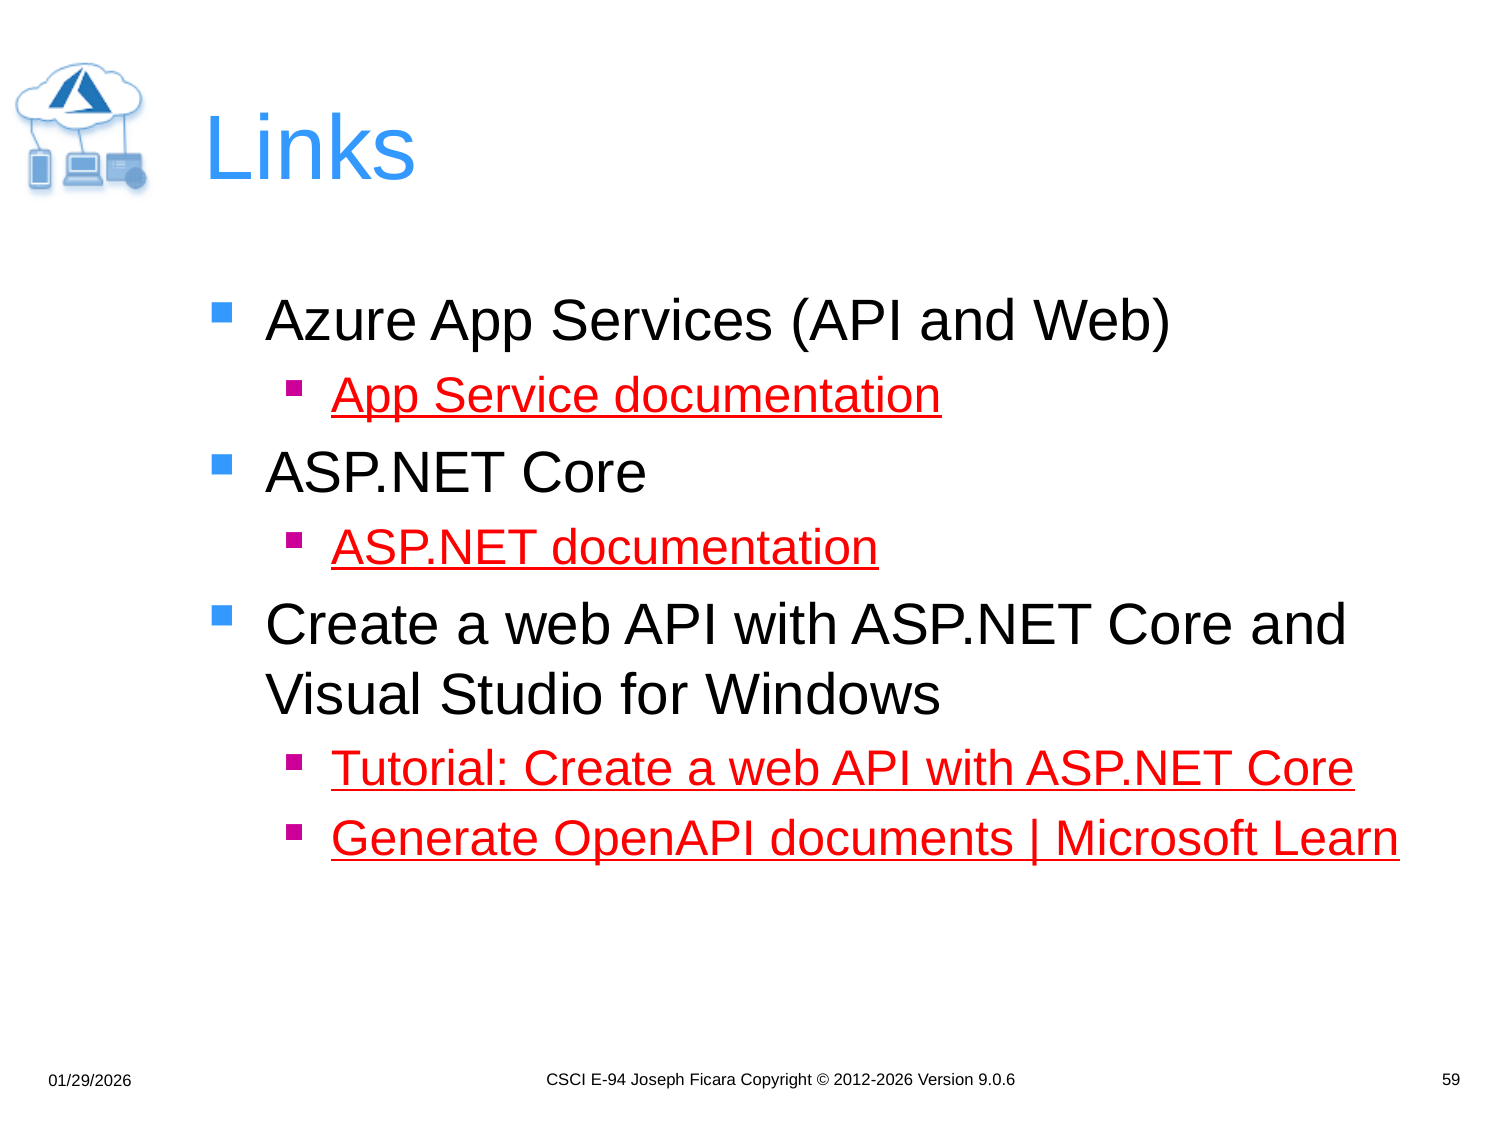

# Links
Azure App Services (API and Web)
App Service documentation
ASP.NET Core
ASP.NET documentation
Create a web API with ASP.NET Core and Visual Studio for Windows
Tutorial: Create a web API with ASP.NET Core
Generate OpenAPI documents | Microsoft Learn

CSCI E-94 Joseph Ficara Copyright © 2012-2026 Version 9.0.6
59
01/29/2026